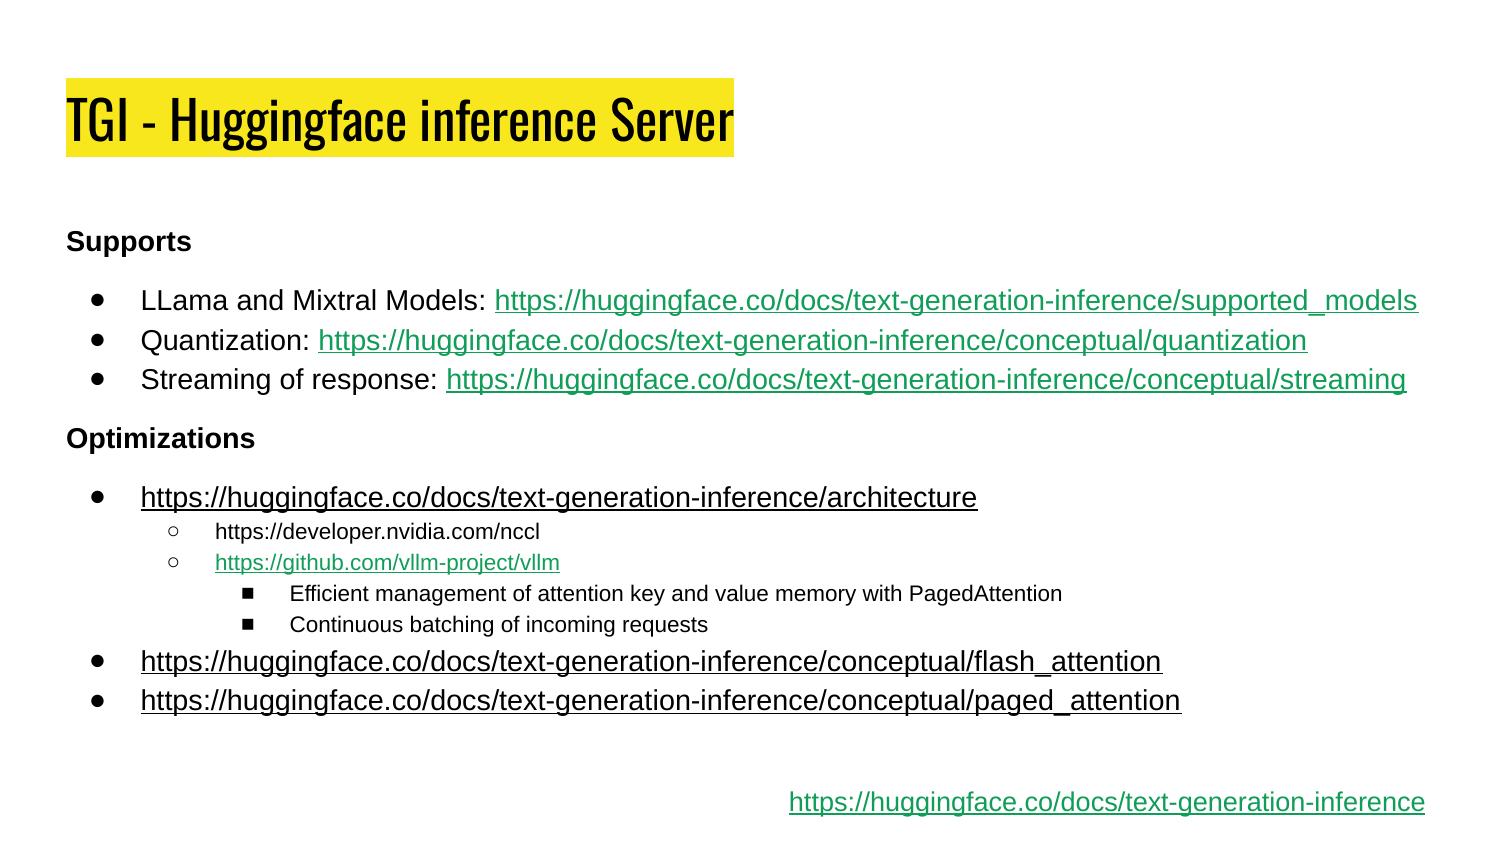

# TGI - Huggingface inference Server
Supports
LLama and Mixtral Models: https://huggingface.co/docs/text-generation-inference/supported_models
Quantization: https://huggingface.co/docs/text-generation-inference/conceptual/quantization
Streaming of response: https://huggingface.co/docs/text-generation-inference/conceptual/streaming
Optimizations
https://huggingface.co/docs/text-generation-inference/architecture
https://developer.nvidia.com/nccl
https://github.com/vllm-project/vllm
Efficient management of attention key and value memory with PagedAttention
Continuous batching of incoming requests
https://huggingface.co/docs/text-generation-inference/conceptual/flash_attention
https://huggingface.co/docs/text-generation-inference/conceptual/paged_attention
https://huggingface.co/docs/text-generation-inference